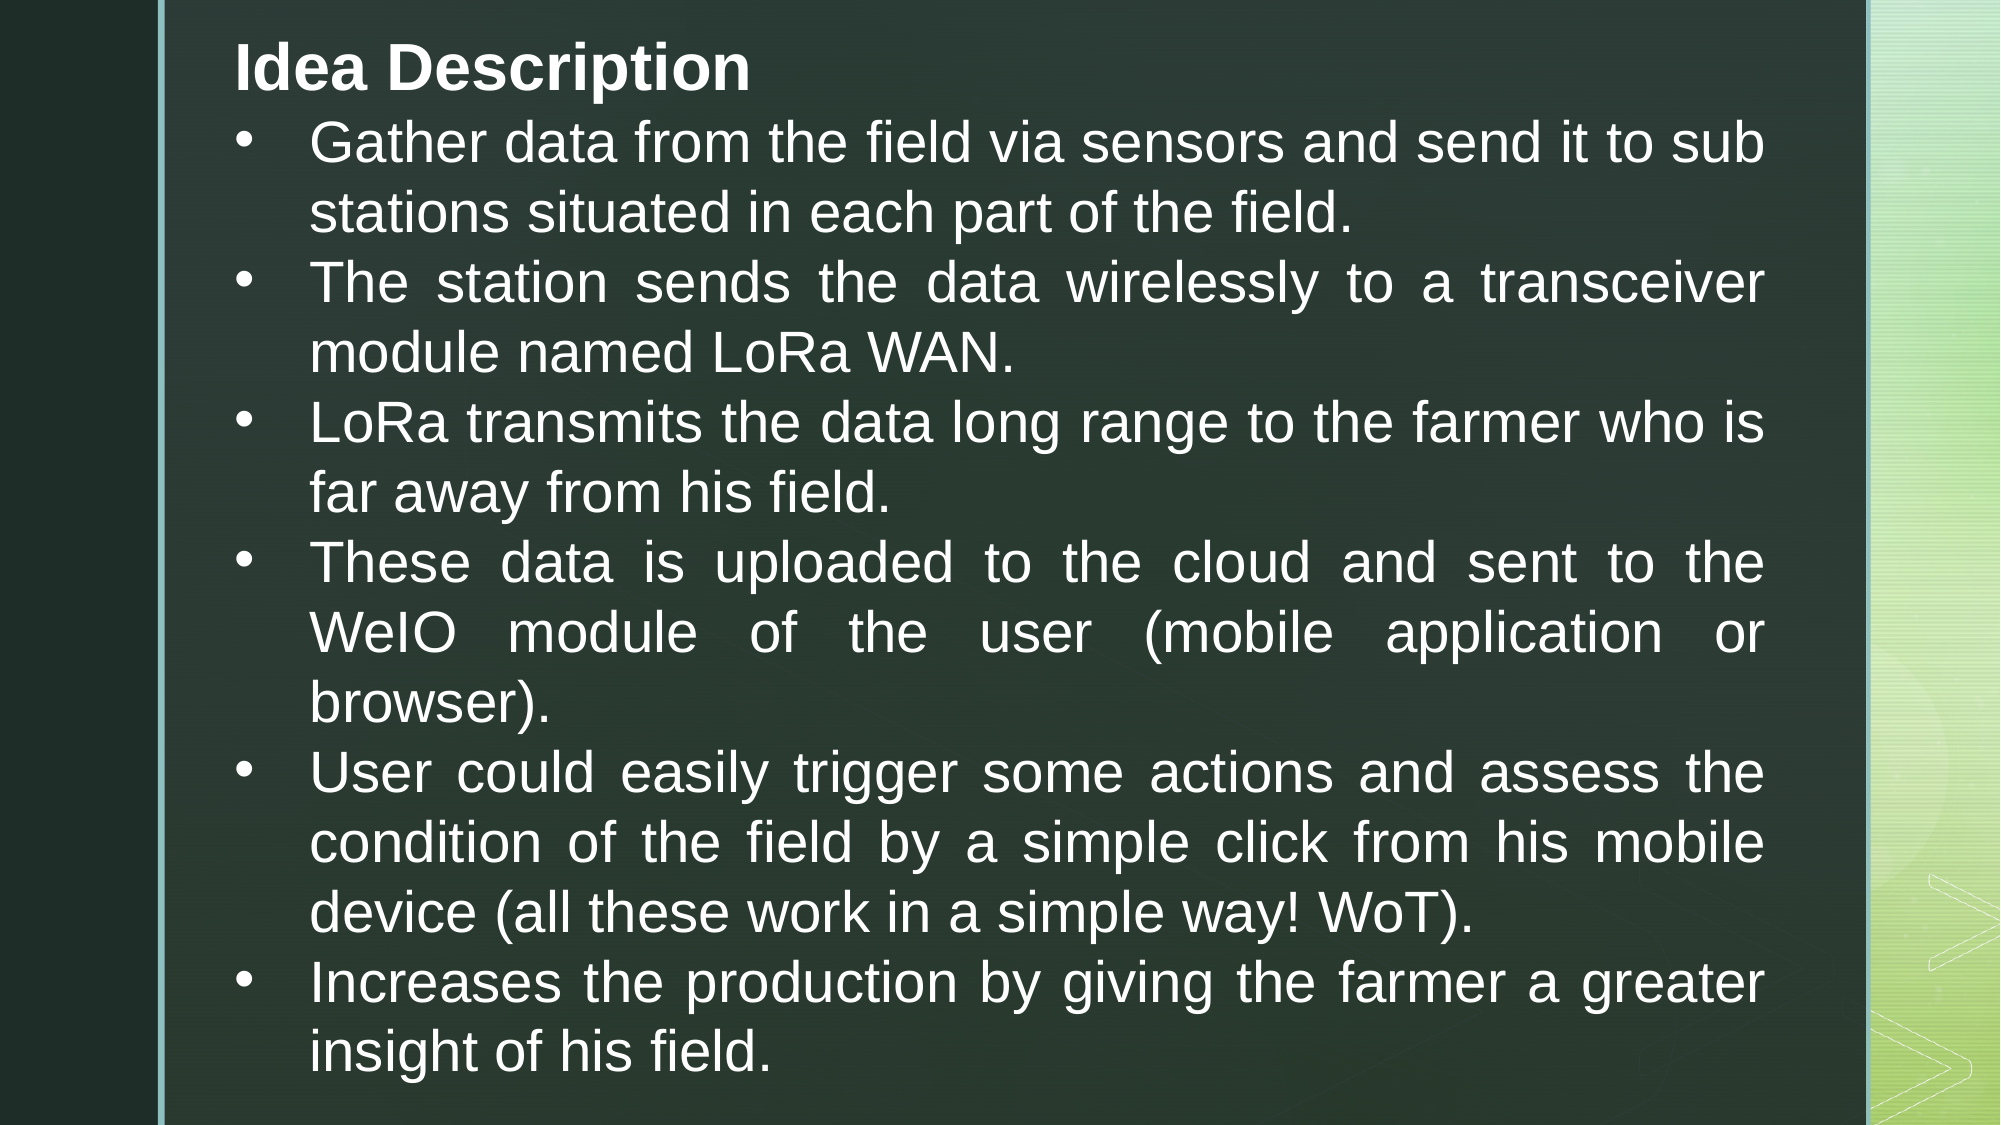

Idea Description
Gather data from the field via sensors and send it to sub stations situated in each part of the field.
The station sends the data wirelessly to a transceiver module named LoRa WAN.
LoRa transmits the data long range to the farmer who is far away from his field.
These data is uploaded to the cloud and sent to the WeIO module of the user (mobile application or browser).
User could easily trigger some actions and assess the condition of the field by a simple click from his mobile device (all these work in a simple way! WoT).
Increases the production by giving the farmer a greater insight of his field.